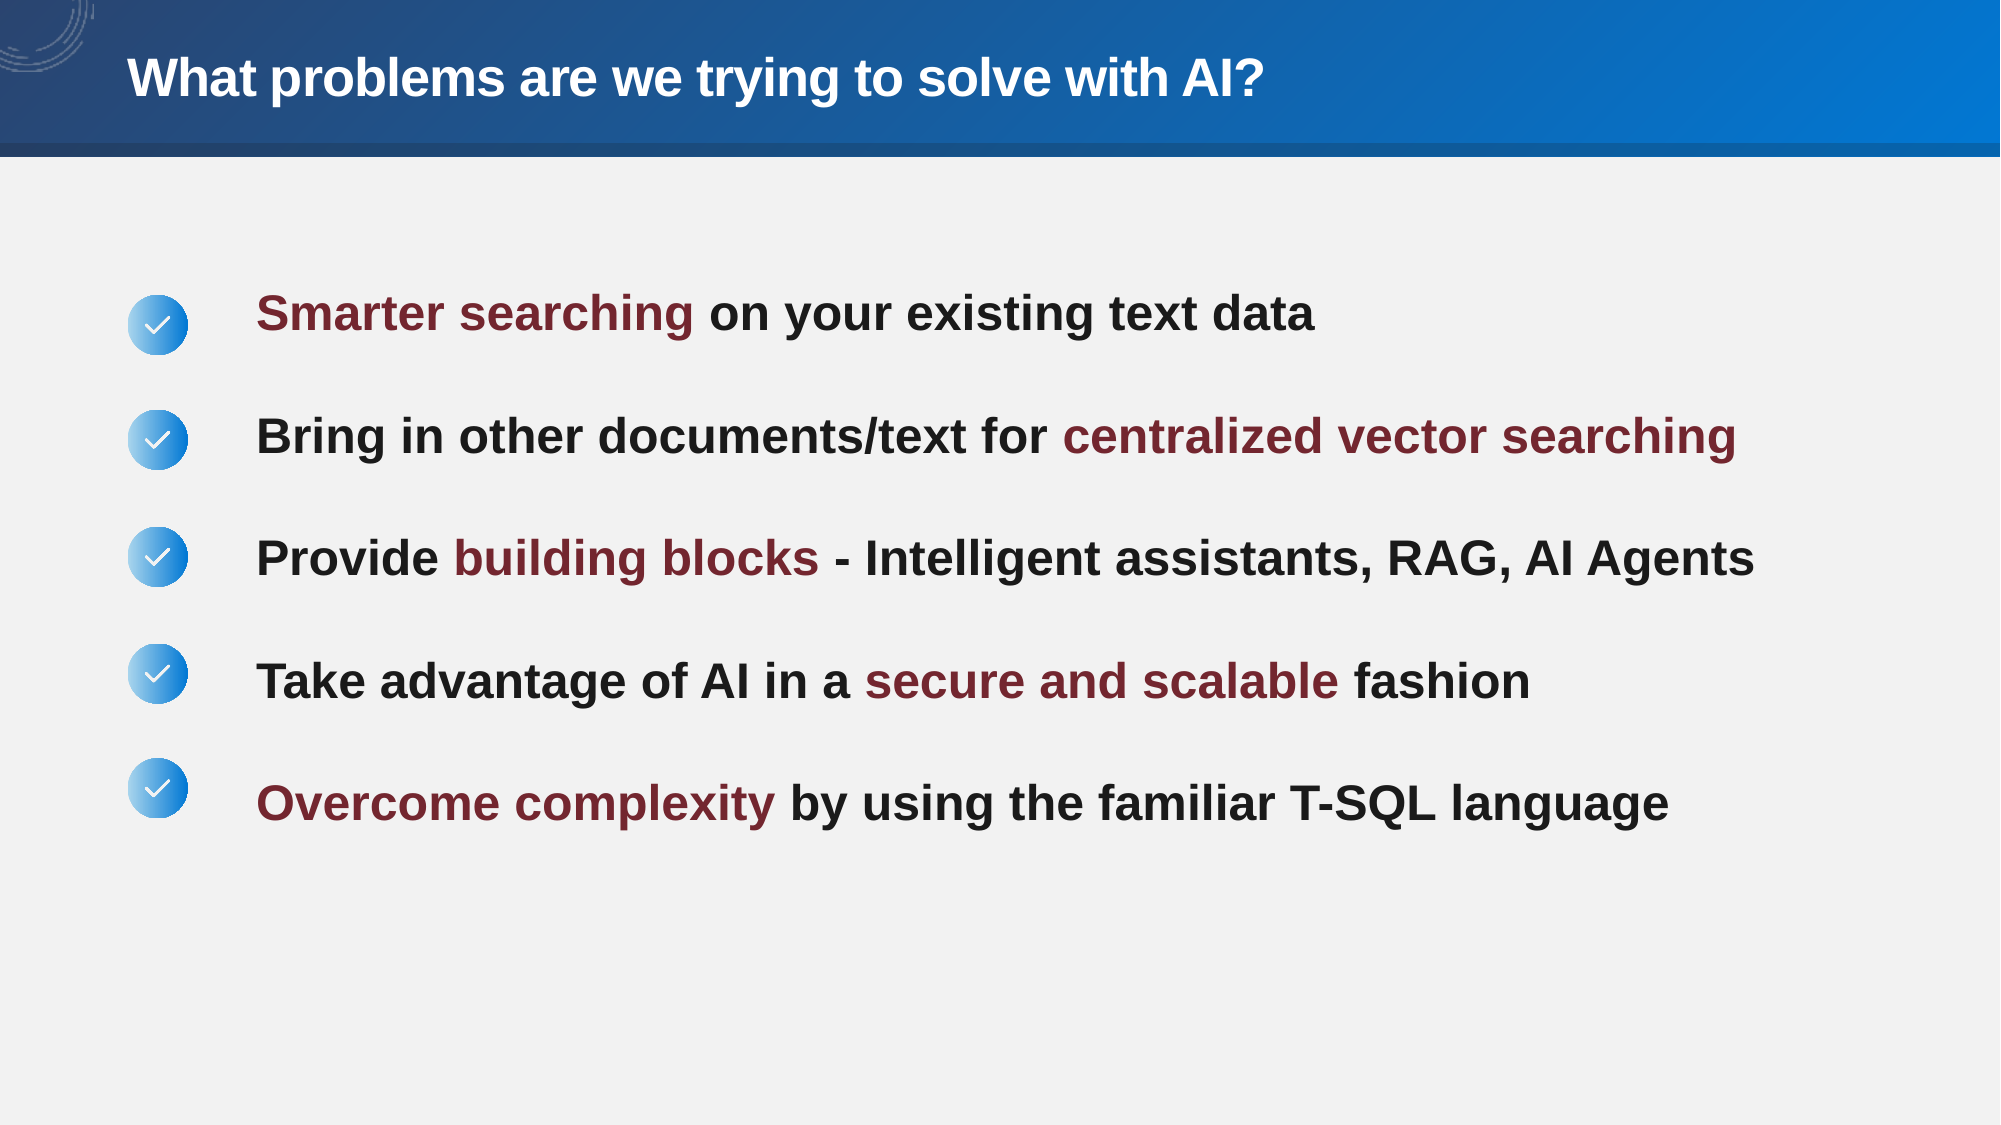

# What problems are we trying to solve with AI?
Smarter searching on your existing text data
Bring in other documents/text for centralized vector searching
Provide building blocks - Intelligent assistants, RAG, AI Agents
Take advantage of AI in a secure and scalable fashion
Overcome complexity by using the familiar T-SQL language